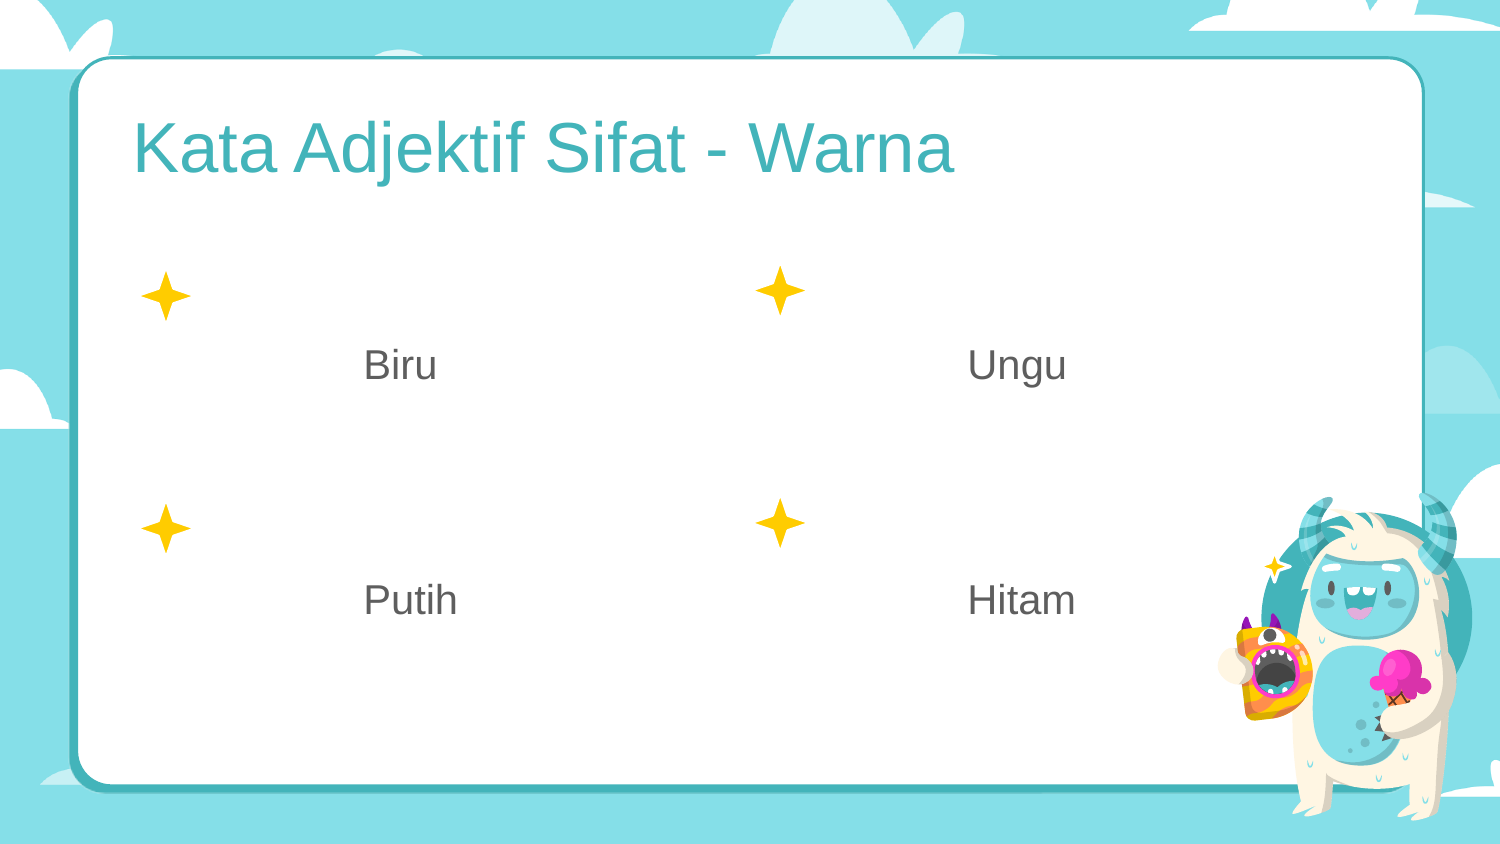

# Kata Adjektif Sifat - Warna

Biru
Ungu

Putih
Hitam